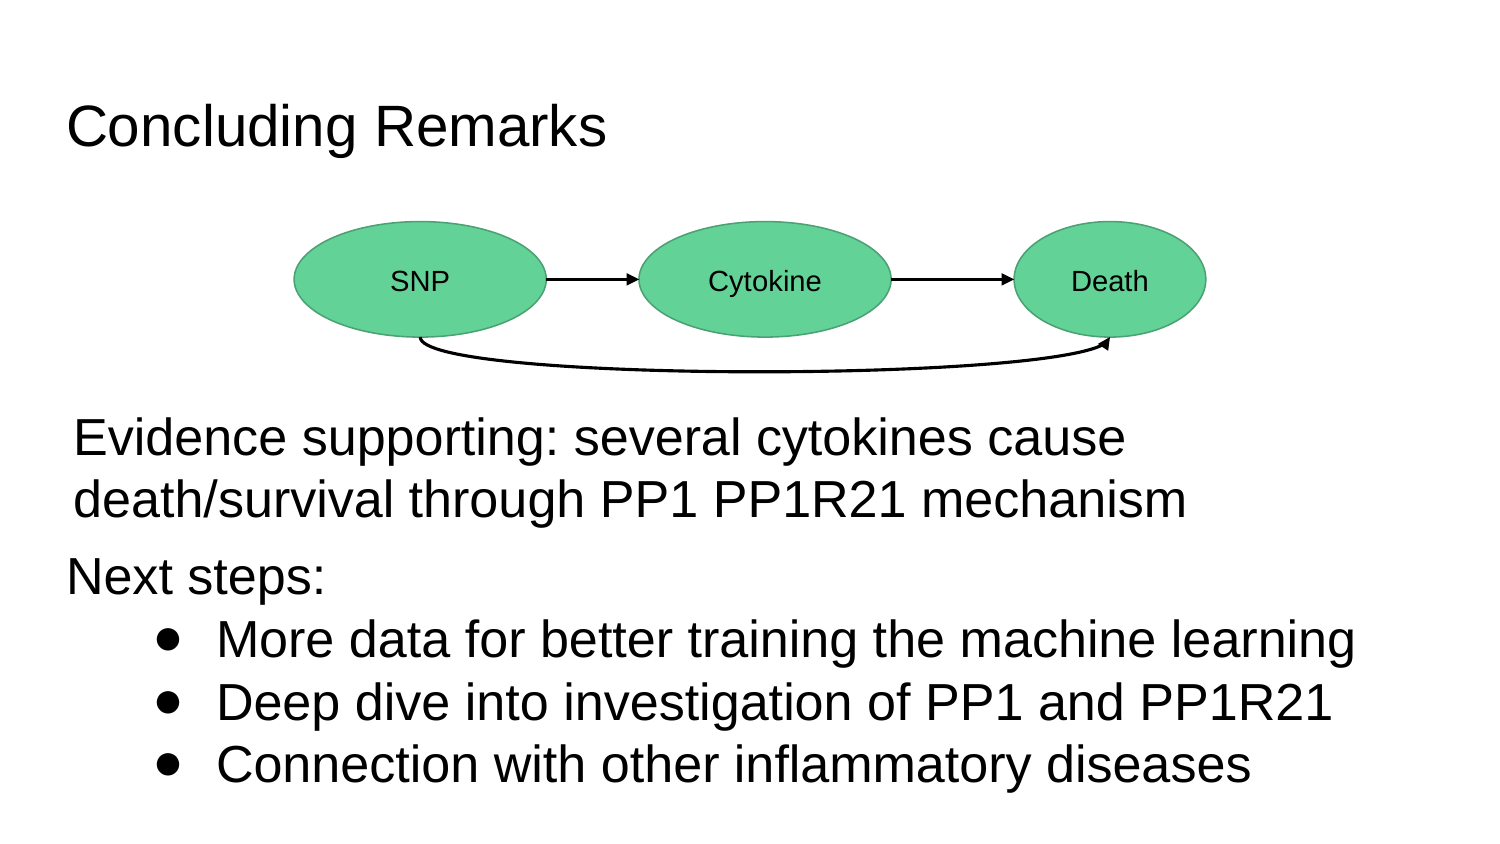

# Concluding Remarks
SNP
Cytokine
Death
Evidence supporting: several cytokines cause death/survival through PP1 PP1R21 mechanism
Next steps:
More data for better training the machine learning
Deep dive into investigation of PP1 and PP1R21
Connection with other inflammatory diseases